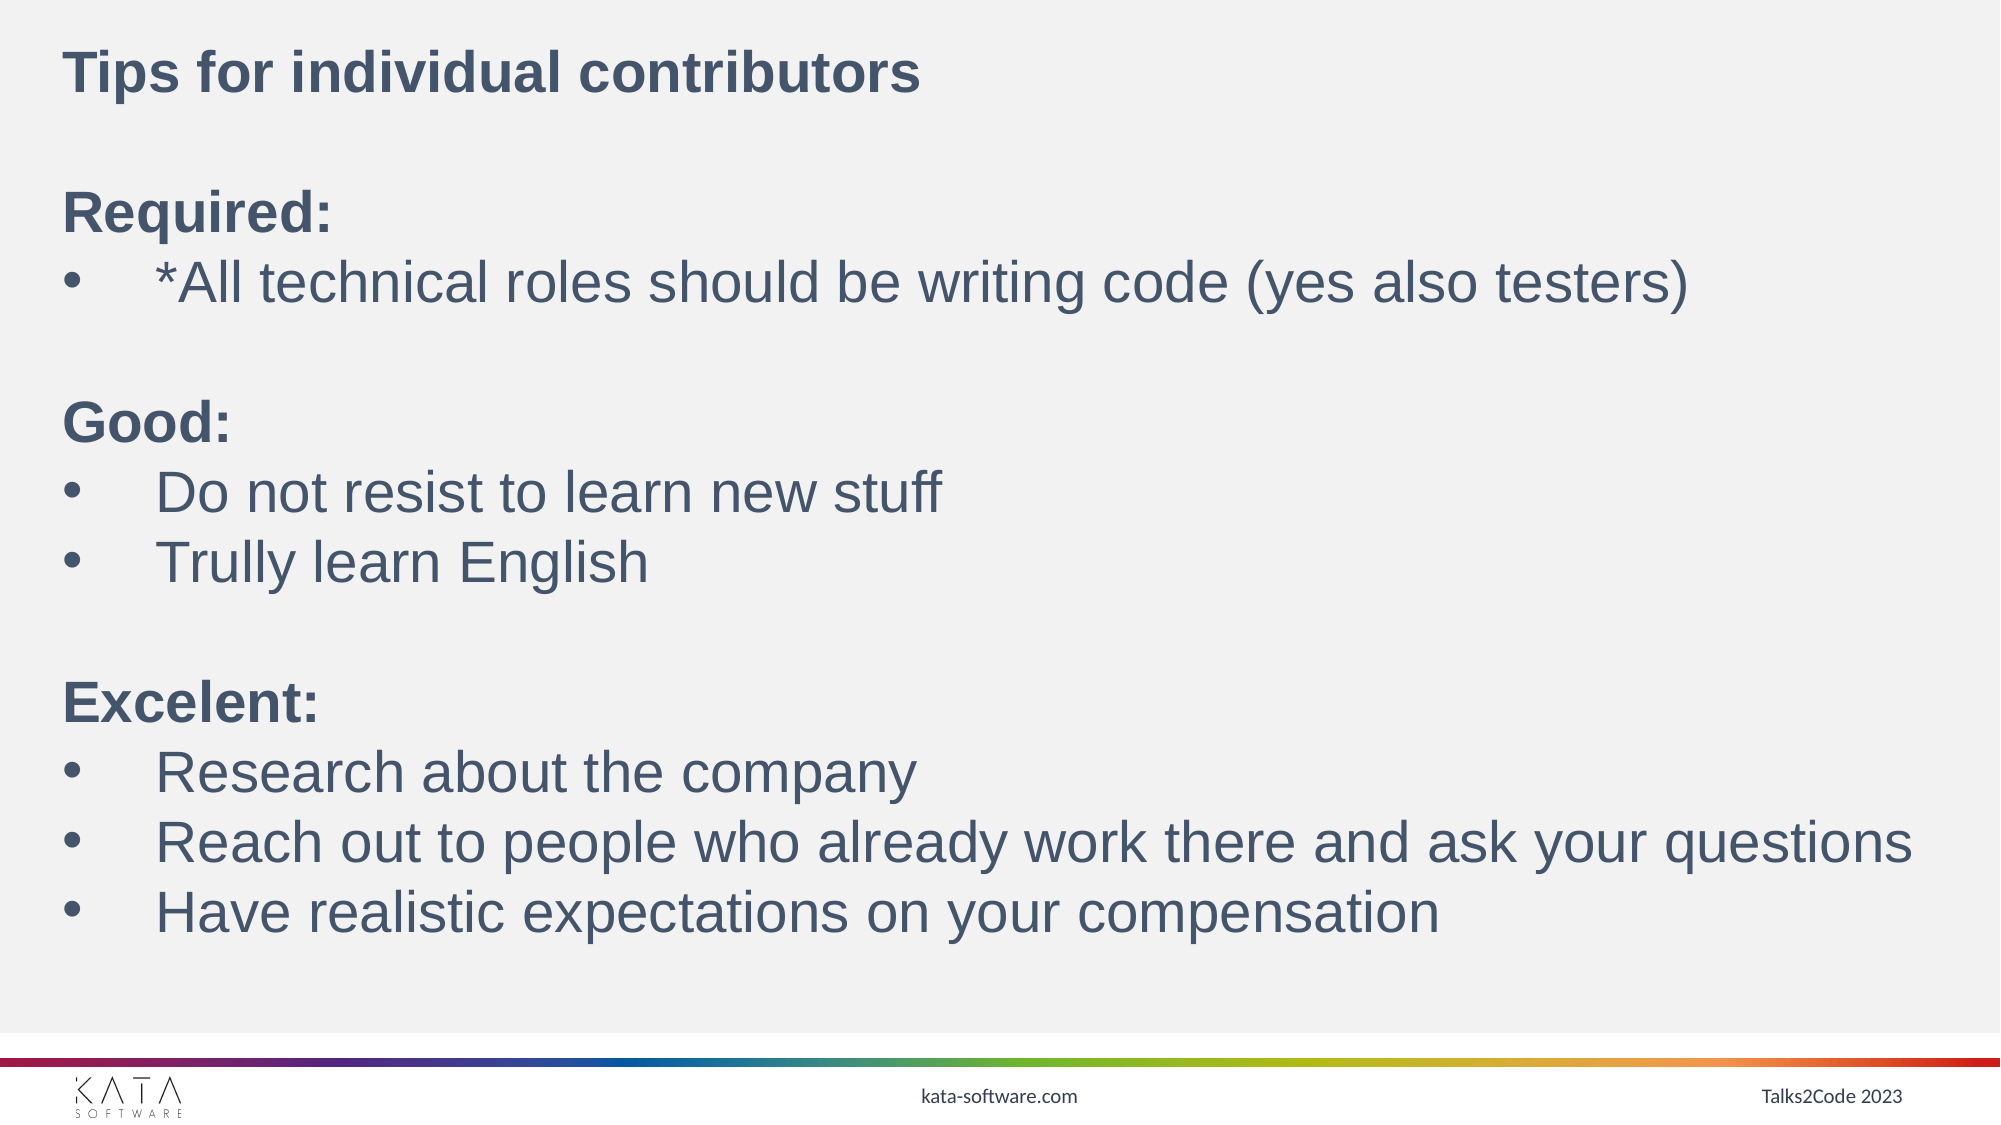

Tips for individual contributors

Required:
*All technical roles should be writing code (yes also testers)

Good:
Do not resist to learn new stuff
Trully learn English

Excelent:
Research about the company
Reach out to people who already work there and ask your questions
Have realistic expectations on your compensation